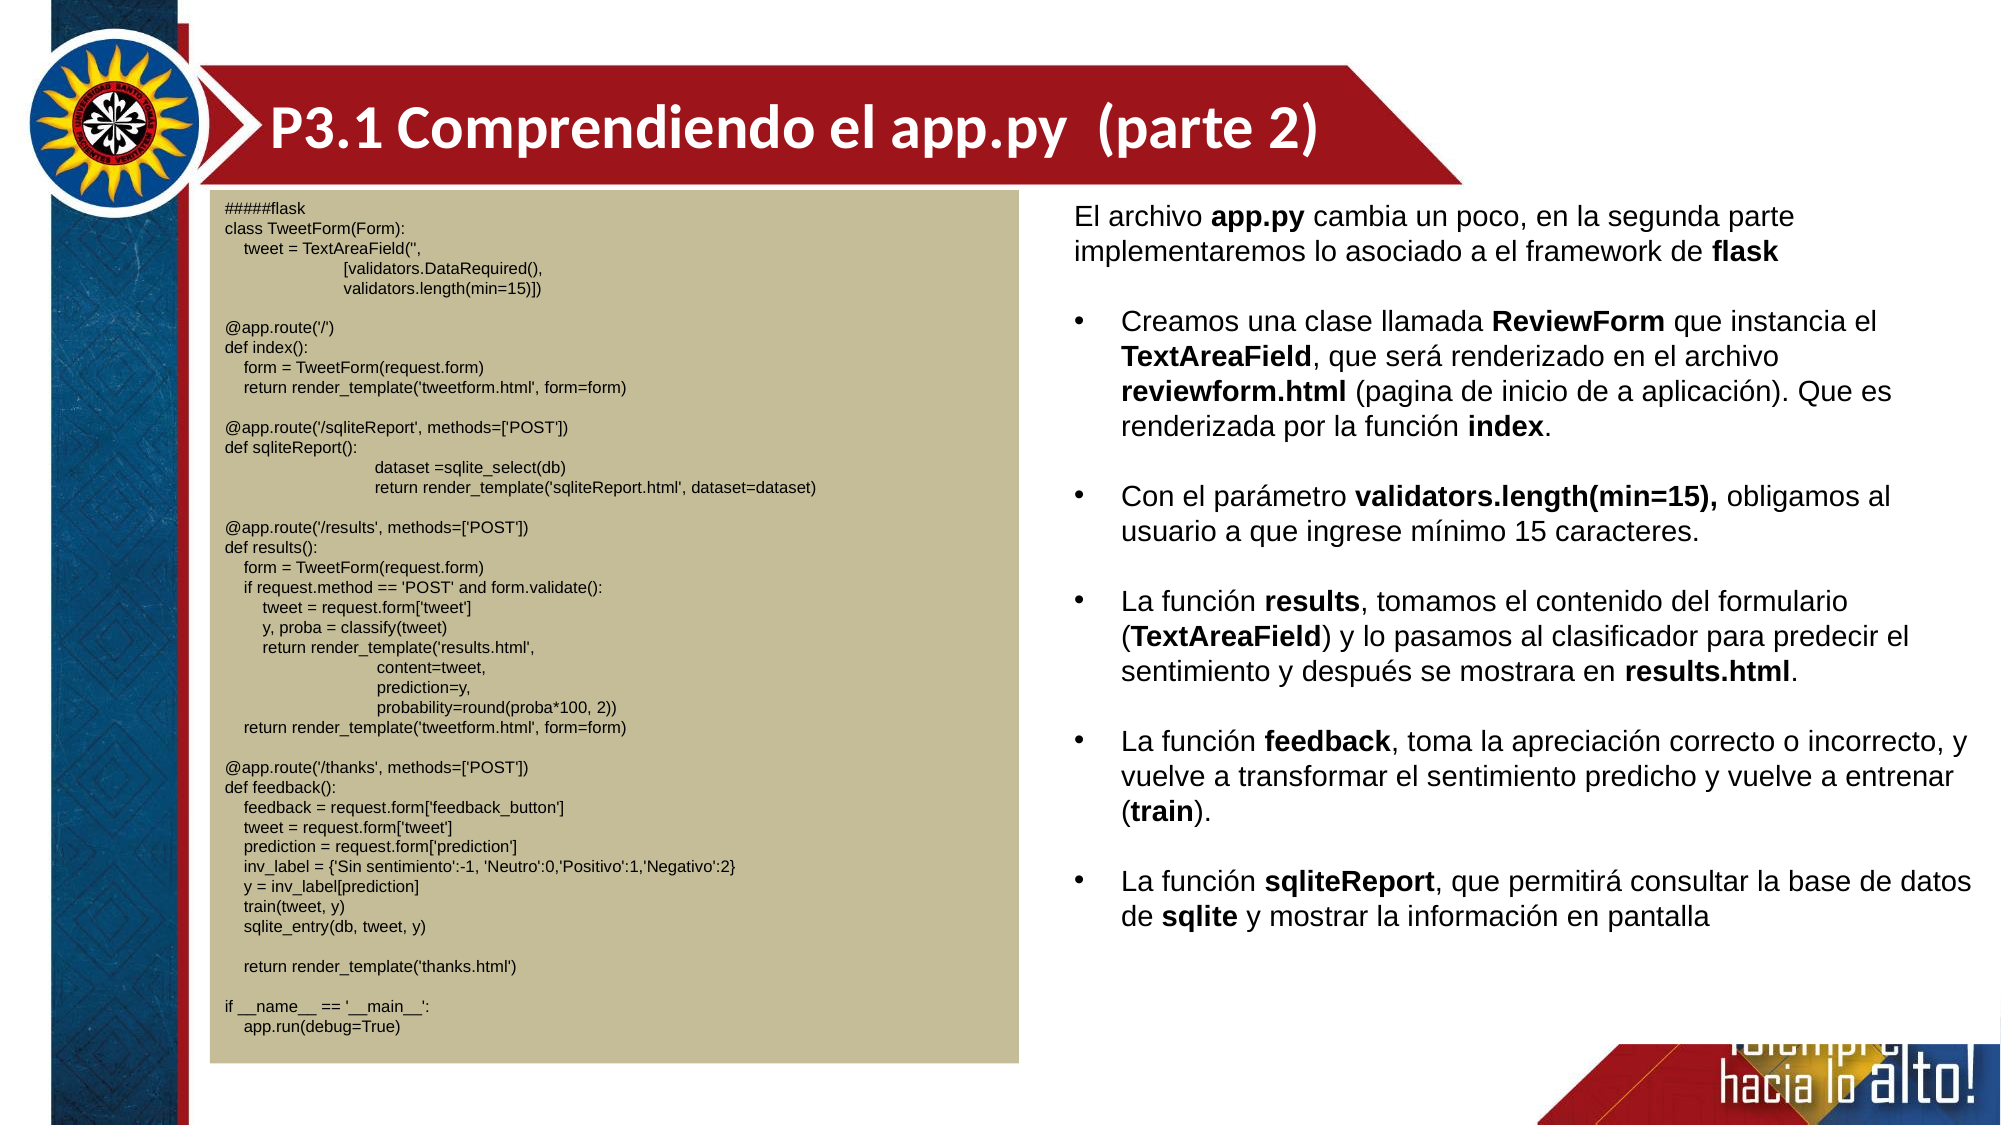

P3.1 Comprendiendo el app.py  (parte 2)
#####flask
class TweetForm(Form):
    tweet = TextAreaField('',
                         [validators.DataRequired(),
                         validators.length(min=15)])

@app.route('/')
def index():
    form = TweetForm(request.form)
    return render_template('tweetform.html', form=form)

@app.route('/sqliteReport', methods=['POST'])
def sqliteReport():
	dataset =sqlite_select(db)
	return render_template('sqliteReport.html', dataset=dataset)

@app.route('/results', methods=['POST'])
def results():
    form = TweetForm(request.form)
    if request.method == 'POST' and form.validate():
        tweet = request.form['tweet']
        y, proba = classify(tweet)
        return render_template('results.html',
                                content=tweet,
                                prediction=y,
                                probability=round(proba*100, 2))
    return render_template('tweetform.html', form=form)

@app.route('/thanks', methods=['POST'])
def feedback():
    feedback = request.form['feedback_button']
    tweet = request.form['tweet']
    prediction = request.form['prediction']
    inv_label = {'Sin sentimiento':-1, 'Neutro':0,'Positivo':1,'Negativo':2}
    y = inv_label[prediction]
    train(tweet, y)
    sqlite_entry(db, tweet, y)

    return render_template('thanks.html')

if __name__ == '__main__':
    app.run(debug=True)

El archivo app.py cambia un poco, en la segunda parte implementaremos lo asociado a el framework de flask

Creamos una clase llamada ReviewForm que instancia el TextAreaField, que será renderizado en el archivo reviewform.html (pagina de inicio de a aplicación). Que es renderizada por la función index.

Con el parámetro validators.length(min=15), obligamos al usuario a que ingrese mínimo 15 caracteres.

La función results, tomamos el contenido del formulario (TextAreaField) y lo pasamos al clasificador para predecir el sentimiento y después se mostrara en results.html.

La función feedback, toma la apreciación correcto o incorrecto, y vuelve a transformar el sentimiento predicho y vuelve a entrenar (train).

La función sqliteReport, que permitirá consultar la base de datos de sqlite y mostrar la información en pantalla